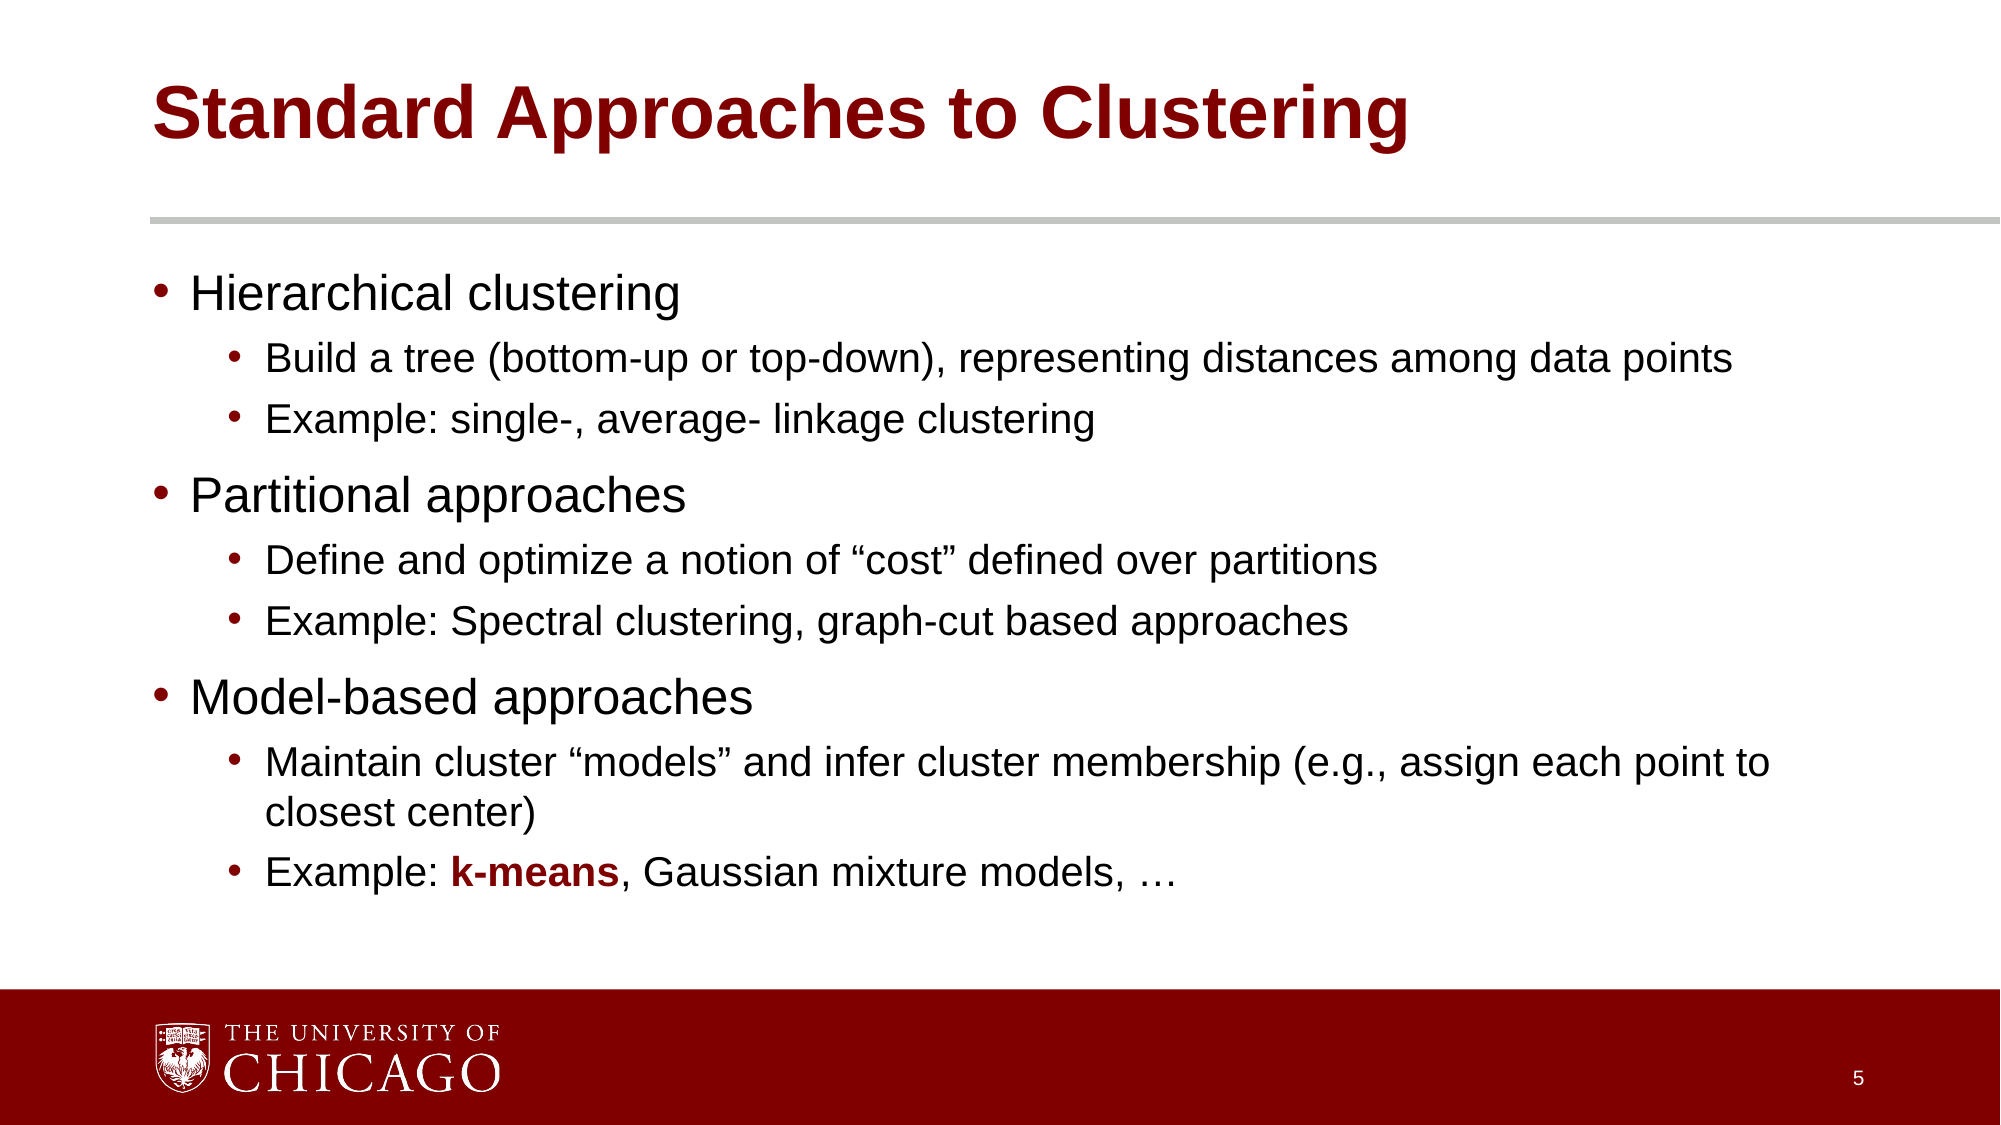

# Standard Approaches to Clustering
Hierarchical clustering
Build a tree (bottom-up or top-down), representing distances among data points
Example: single-, average- linkage clustering
Partitional approaches
Define and optimize a notion of “cost” defined over partitions
Example: Spectral clustering, graph-cut based approaches
Model-based approaches
Maintain cluster “models” and infer cluster membership (e.g., assign each point to closest center)
Example: k-means, Gaussian mixture models, …
5